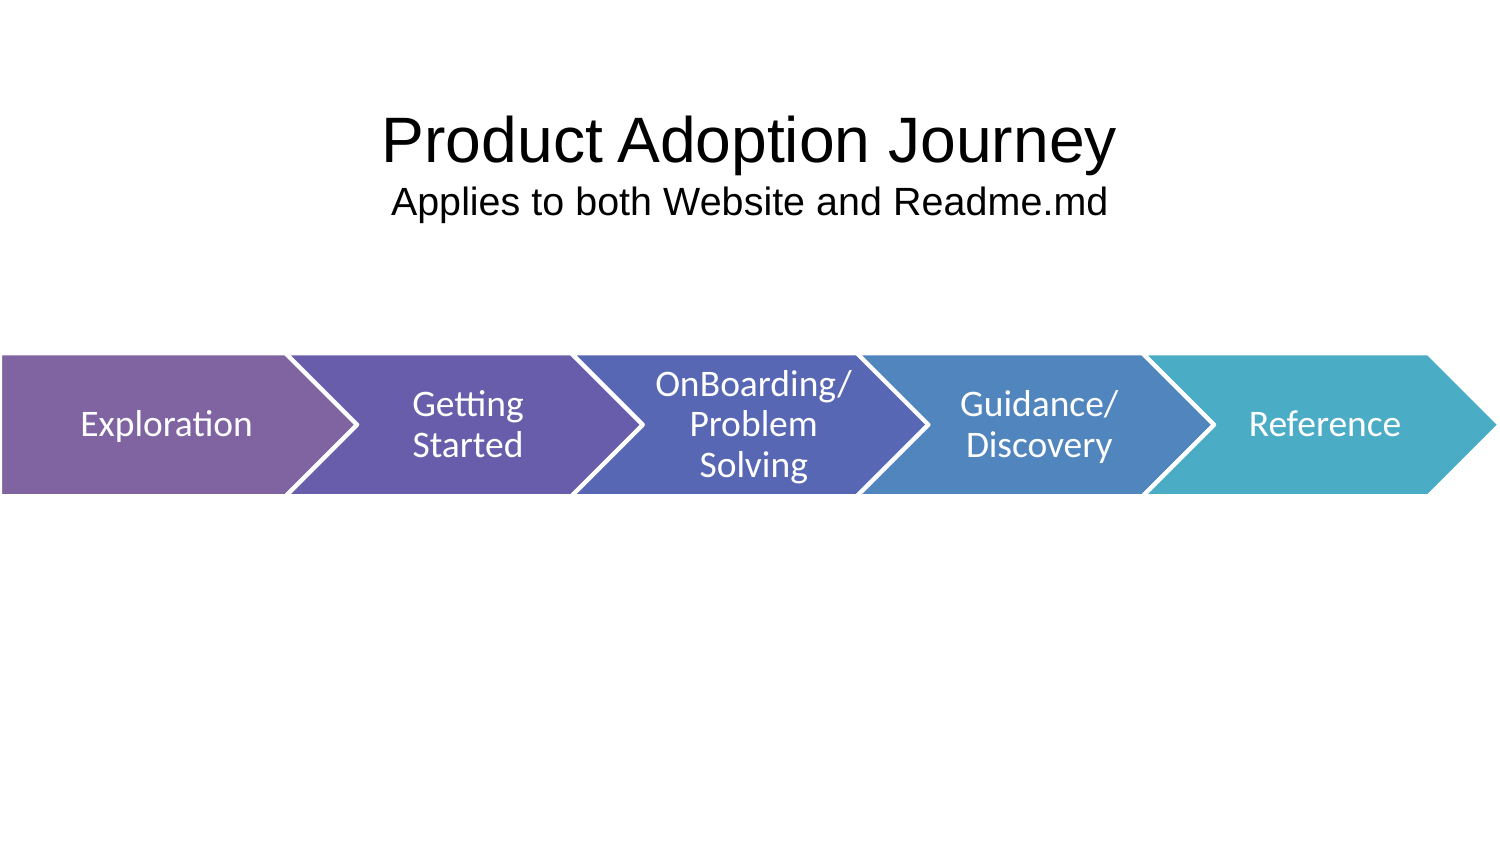

Exploration
Getting Started
OnBoarding/Problem Solving
Guidance/Discovery
Reference
# Product Adoption Journey Applies to both Website and Readme.md